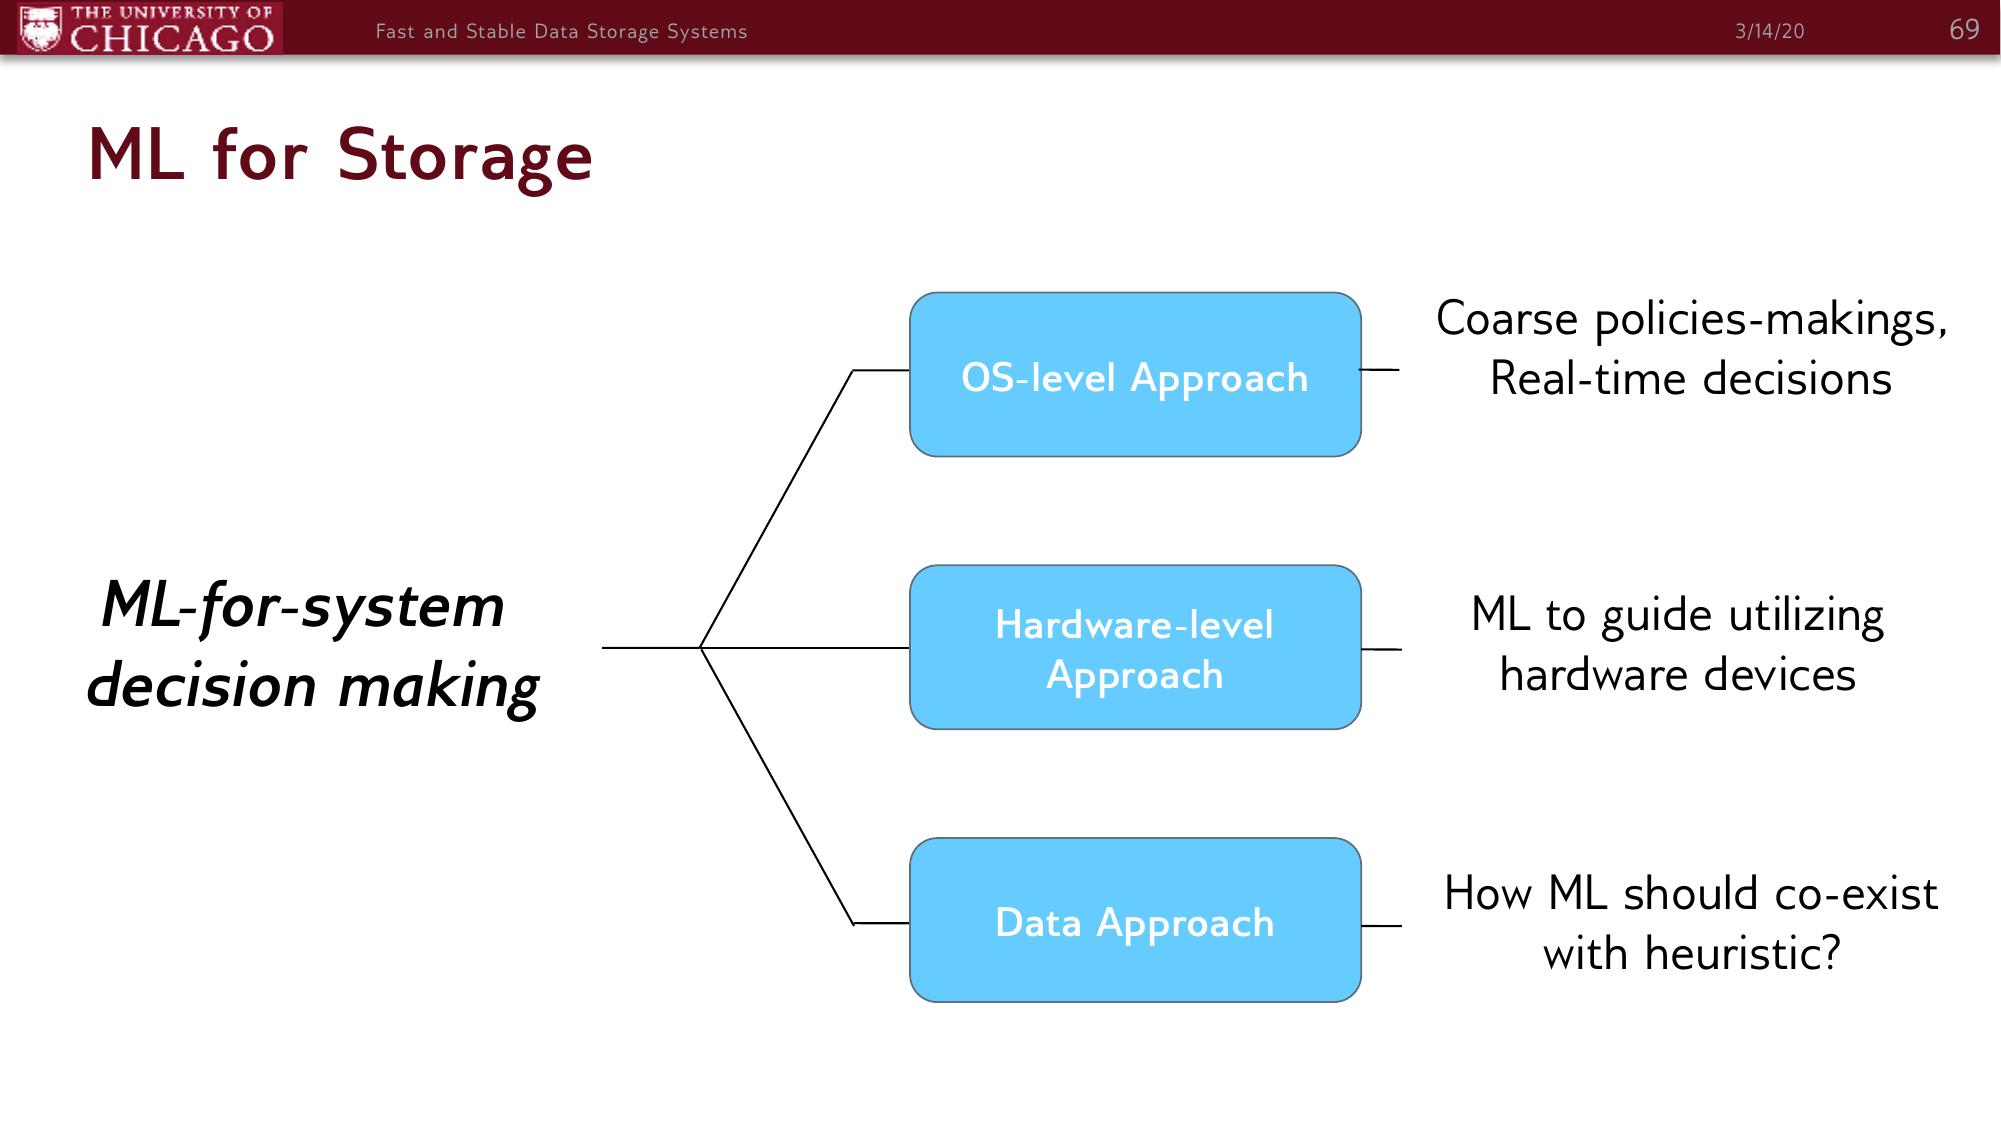

69
Fast and Stable Data Storage Systems
3/14/20
# ML for Storage
Coarse policies-makings,
Real-time decisions
OS-level Approach
ML-for-system
decision making
Hardware-level Approach
ML to guide utilizing
hardware devices
Data Approach
How ML should co-exist
with heuristic?